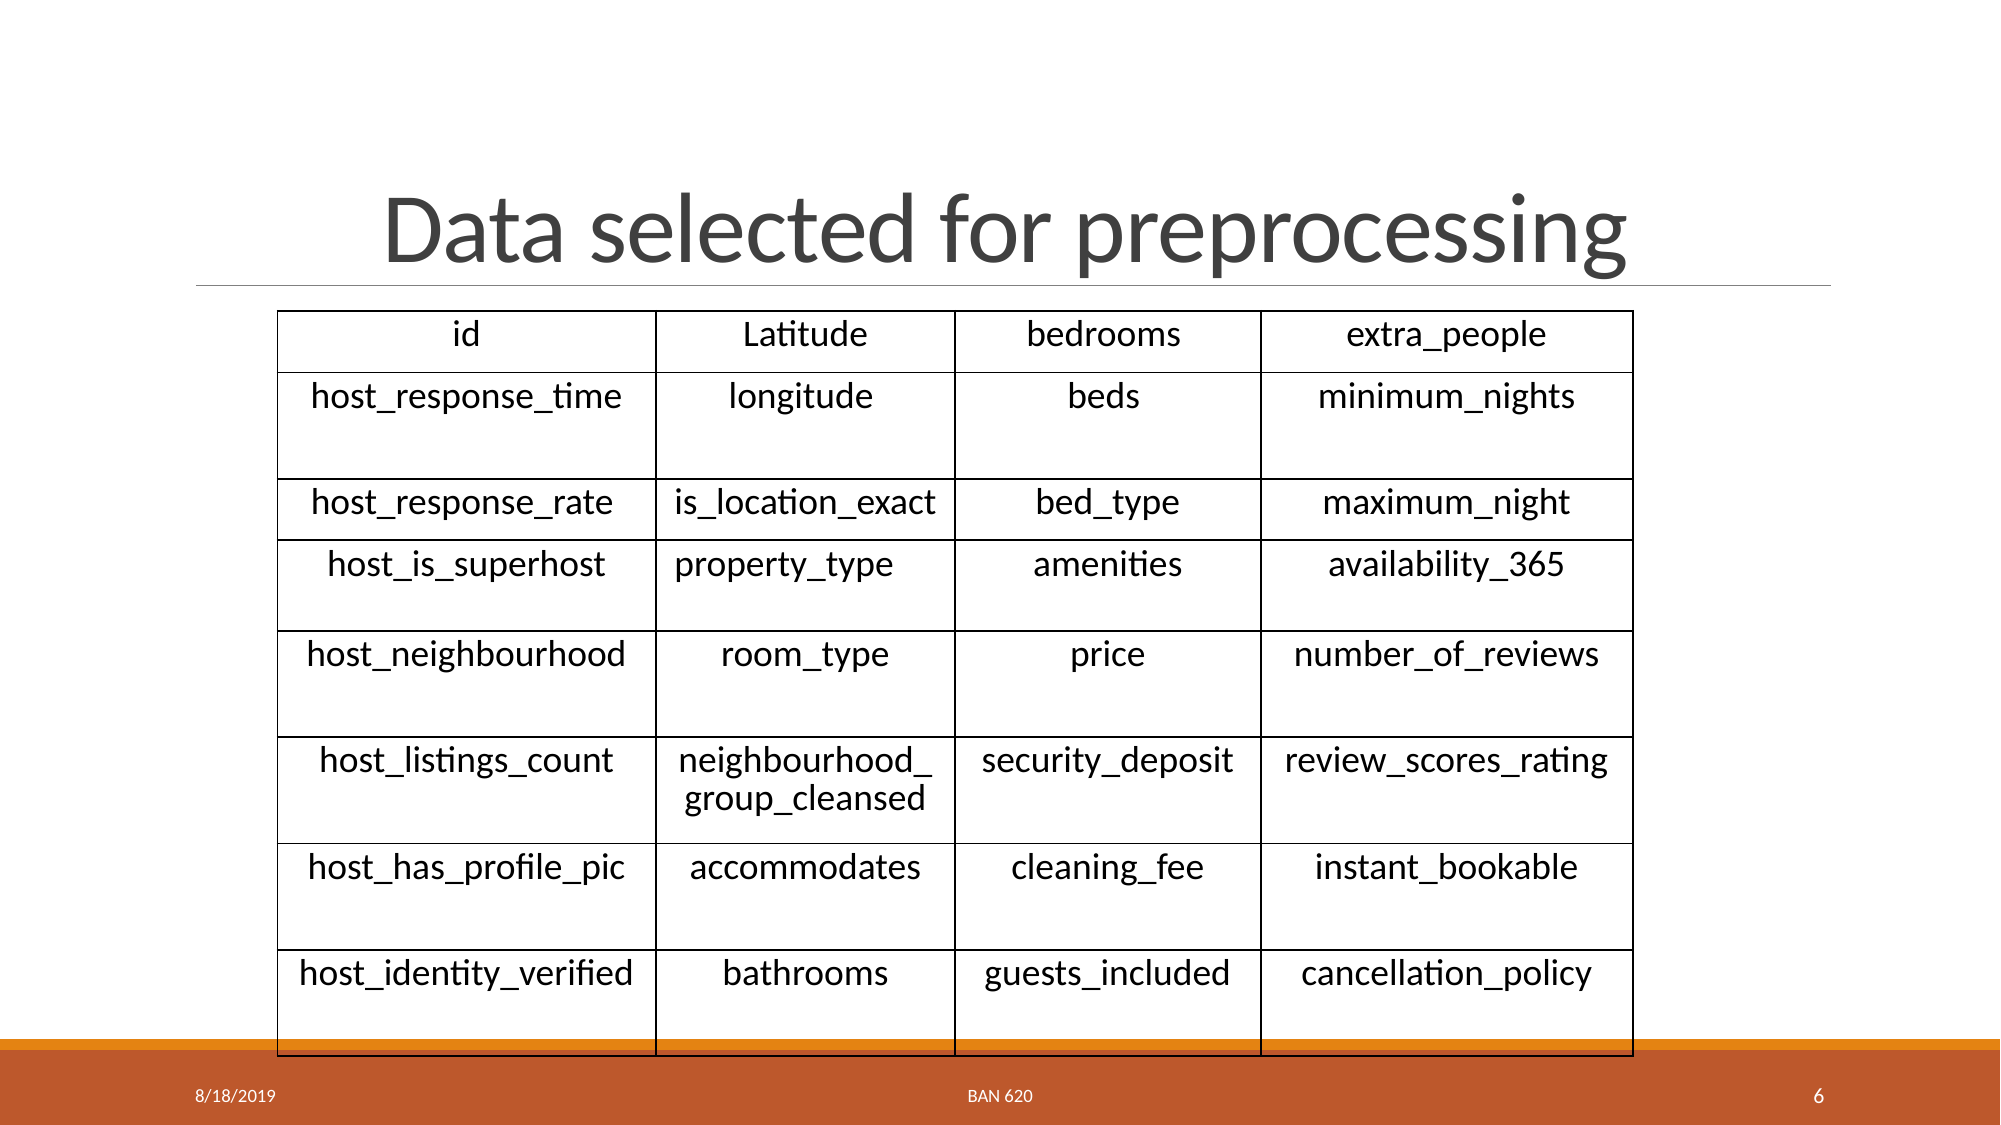

# Data selected for preprocessing
| id | Latitude | bedrooms | extra\_people |
| --- | --- | --- | --- |
| host\_response\_time | longitude | beds | minimum\_nights |
| host\_response\_rate | is\_location\_exact | bed\_type | maximum\_night |
| host\_is\_superhost | property\_type | amenities | availability\_365 |
| host\_neighbourhood | room\_type | price | number\_of\_reviews |
| host\_listings\_count | neighbourhood\_group\_cleansed | security\_deposit | review\_scores\_rating |
| host\_has\_profile\_pic | accommodates | cleaning\_fee | instant\_bookable |
| host\_identity\_verified | bathrooms | guests\_included | cancellation\_policy |
8/18/2019
BAN 620
6